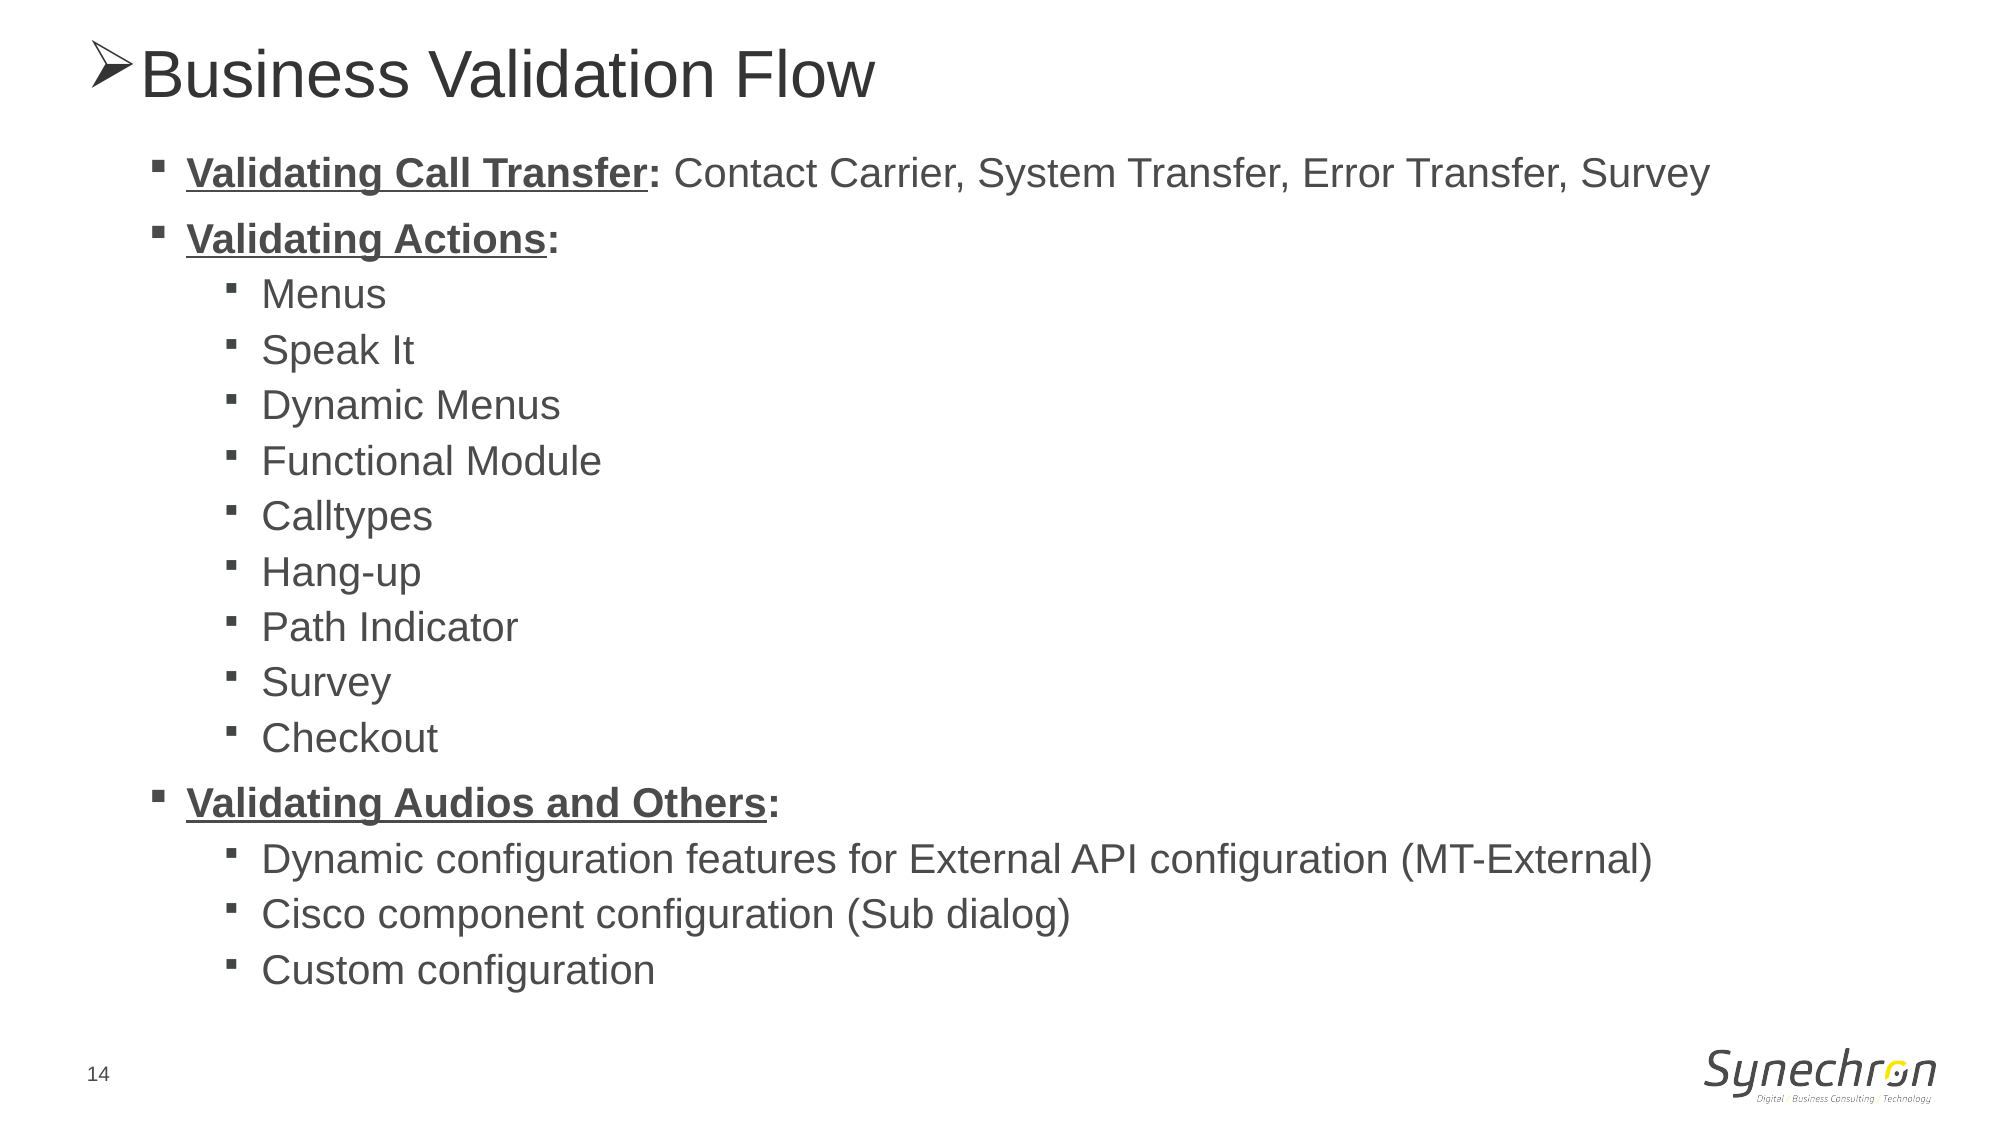

Business Validation Flow
Validating Call Transfer: Contact Carrier, System Transfer, Error Transfer, Survey
Validating Actions:
Menus
Speak It
Dynamic Menus
Functional Module
Calltypes
Hang-up
Path Indicator
Survey
Checkout
Validating Audios and Others:
Dynamic configuration features for External API configuration (MT-External)
Cisco component configuration (Sub dialog)
Custom configuration
14